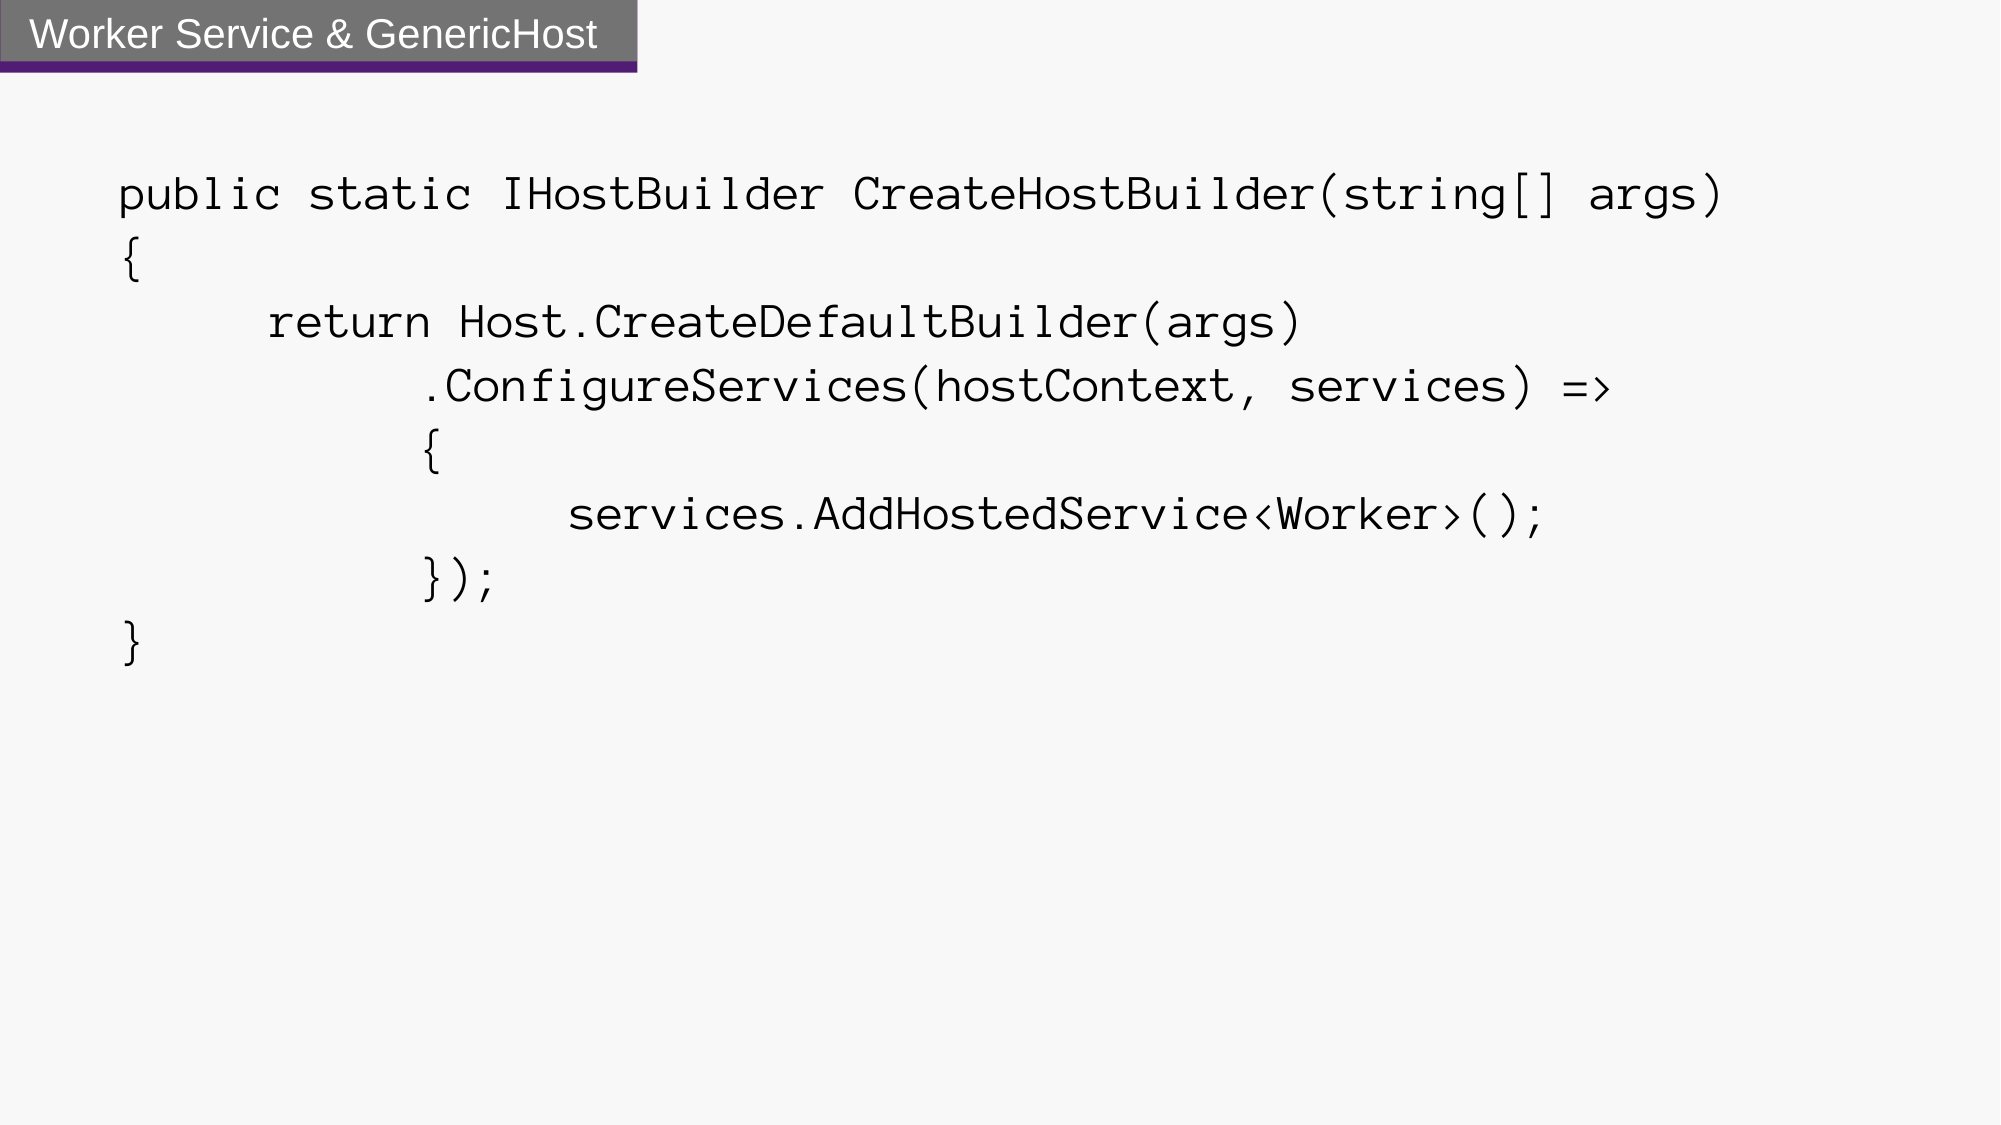

Worker Service & GenericHost
public static IHostBuilder CreateHostBuilder(string[] args)
{
	return Host.CreateDefaultBuilder(args)
		.ConfigureServices(hostContext, services) =>
		{
			services.AddHostedService<Worker>();
		});
}